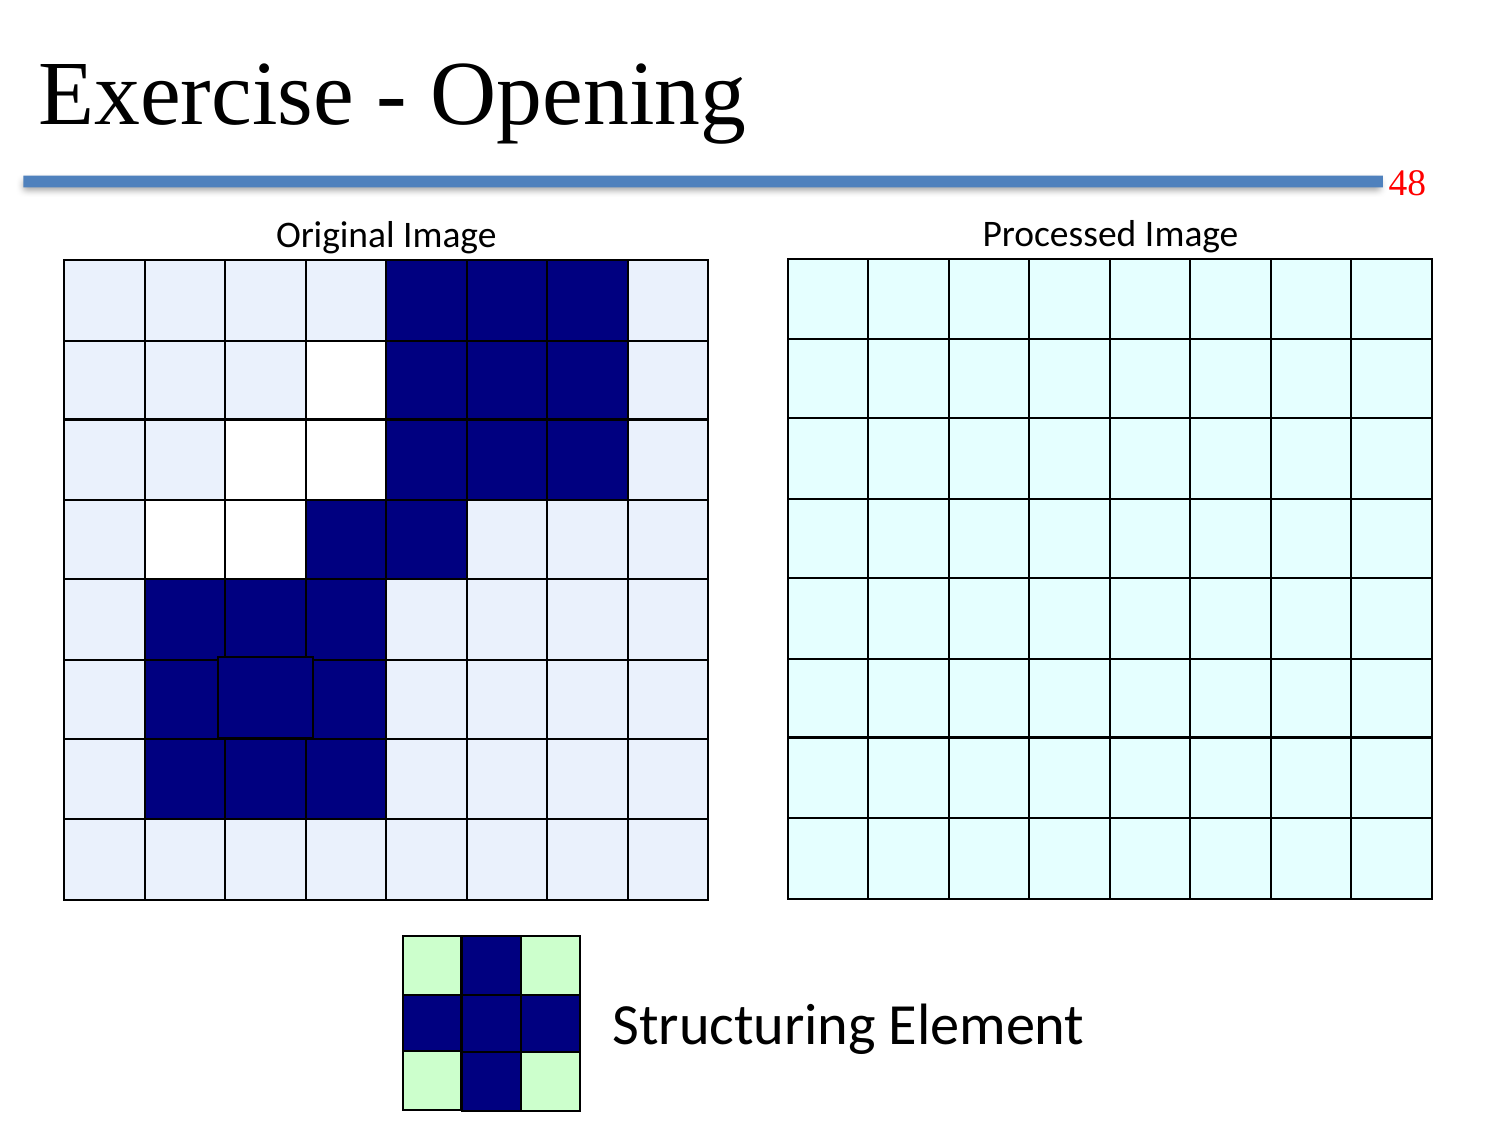

# Exercise - Opening
Processed Image
Original Image

Structuring Element